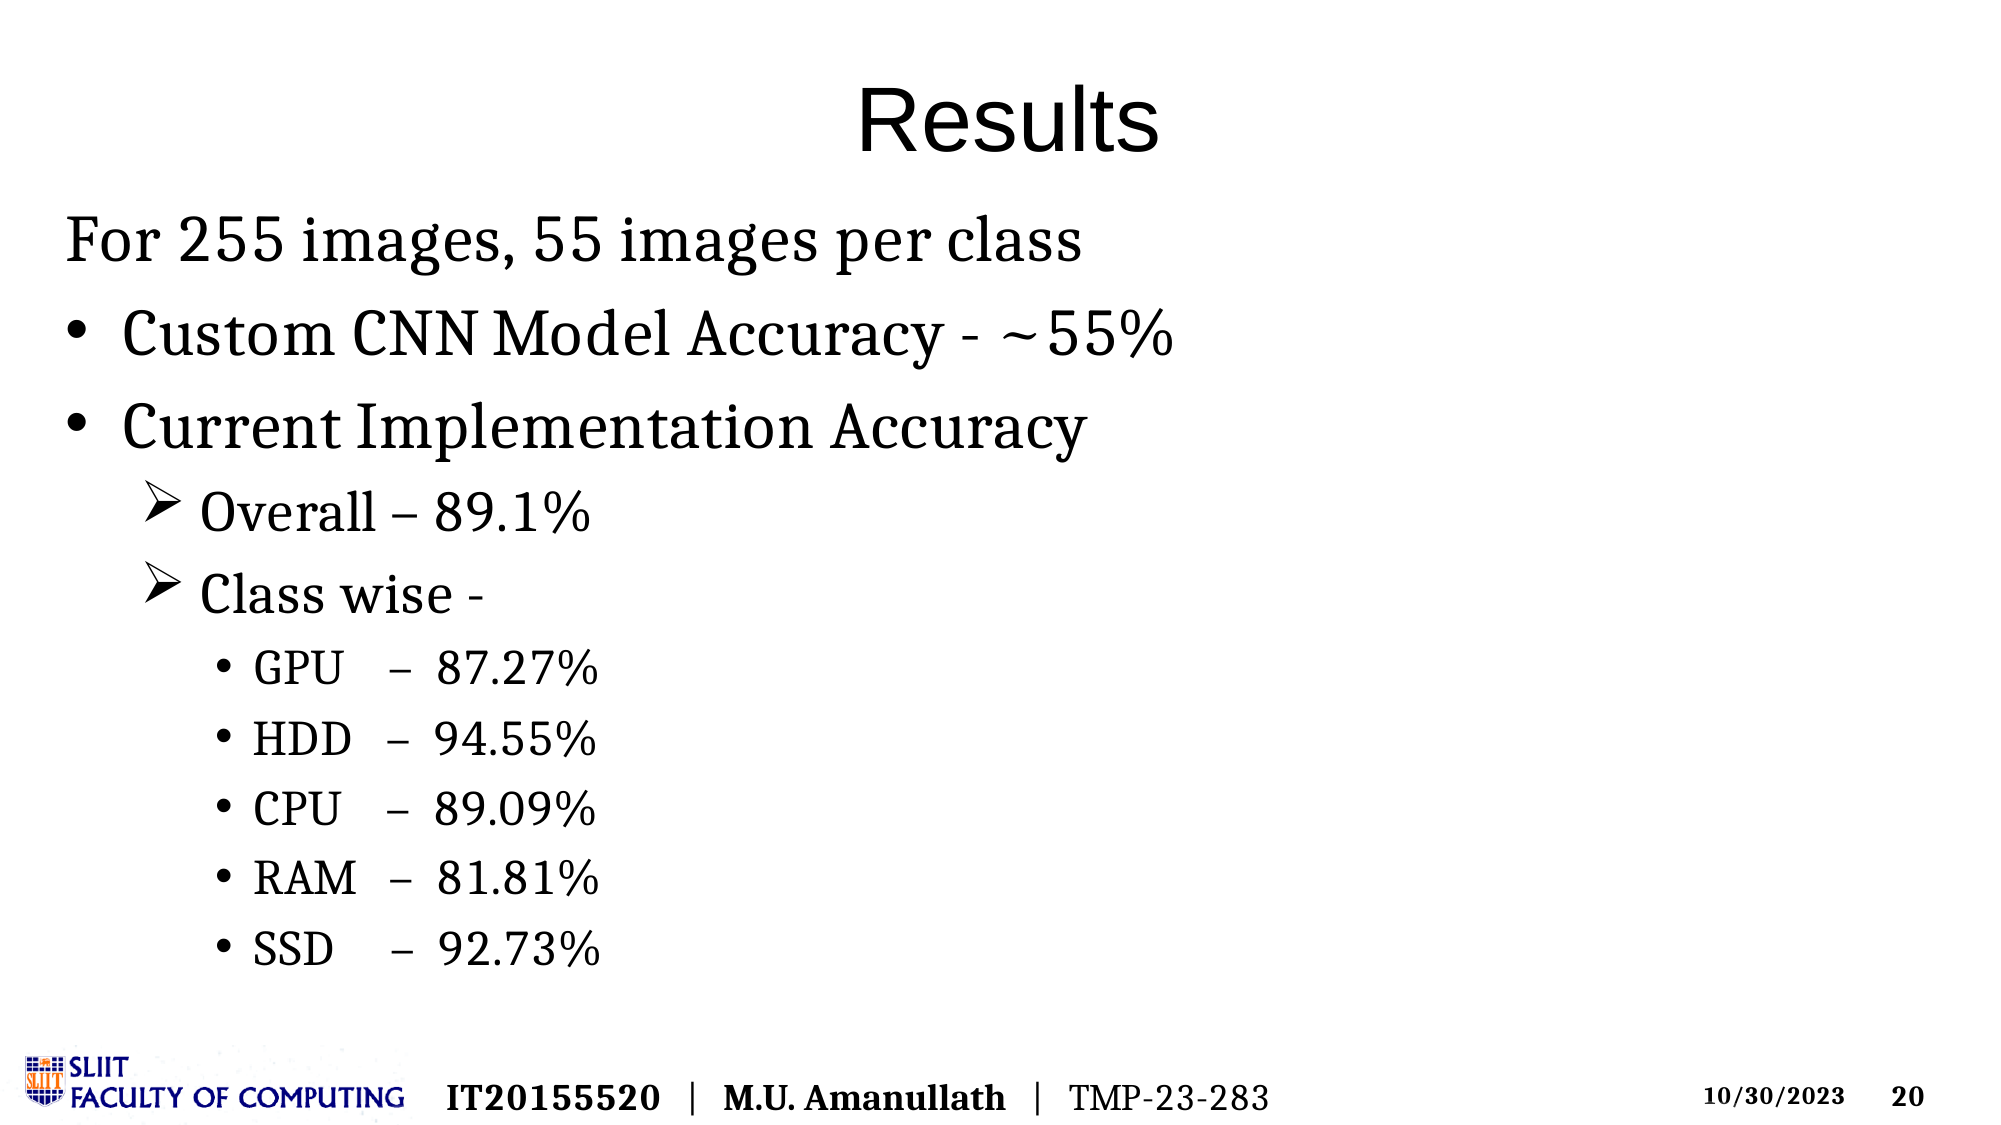

# Results
For 255 images, 55 images per class
Custom CNN Model Accuracy - ~55%
Current Implementation Accuracy
 Overall – 89.1%
 Class wise -
GPU    –  87.27%
HDD   –  94.55%
CPU    –  89.09%
RAM   –  81.81%
SSD     –  92.73%
IT20155520   |   M.U. Amanullath   |   TMP-23-283